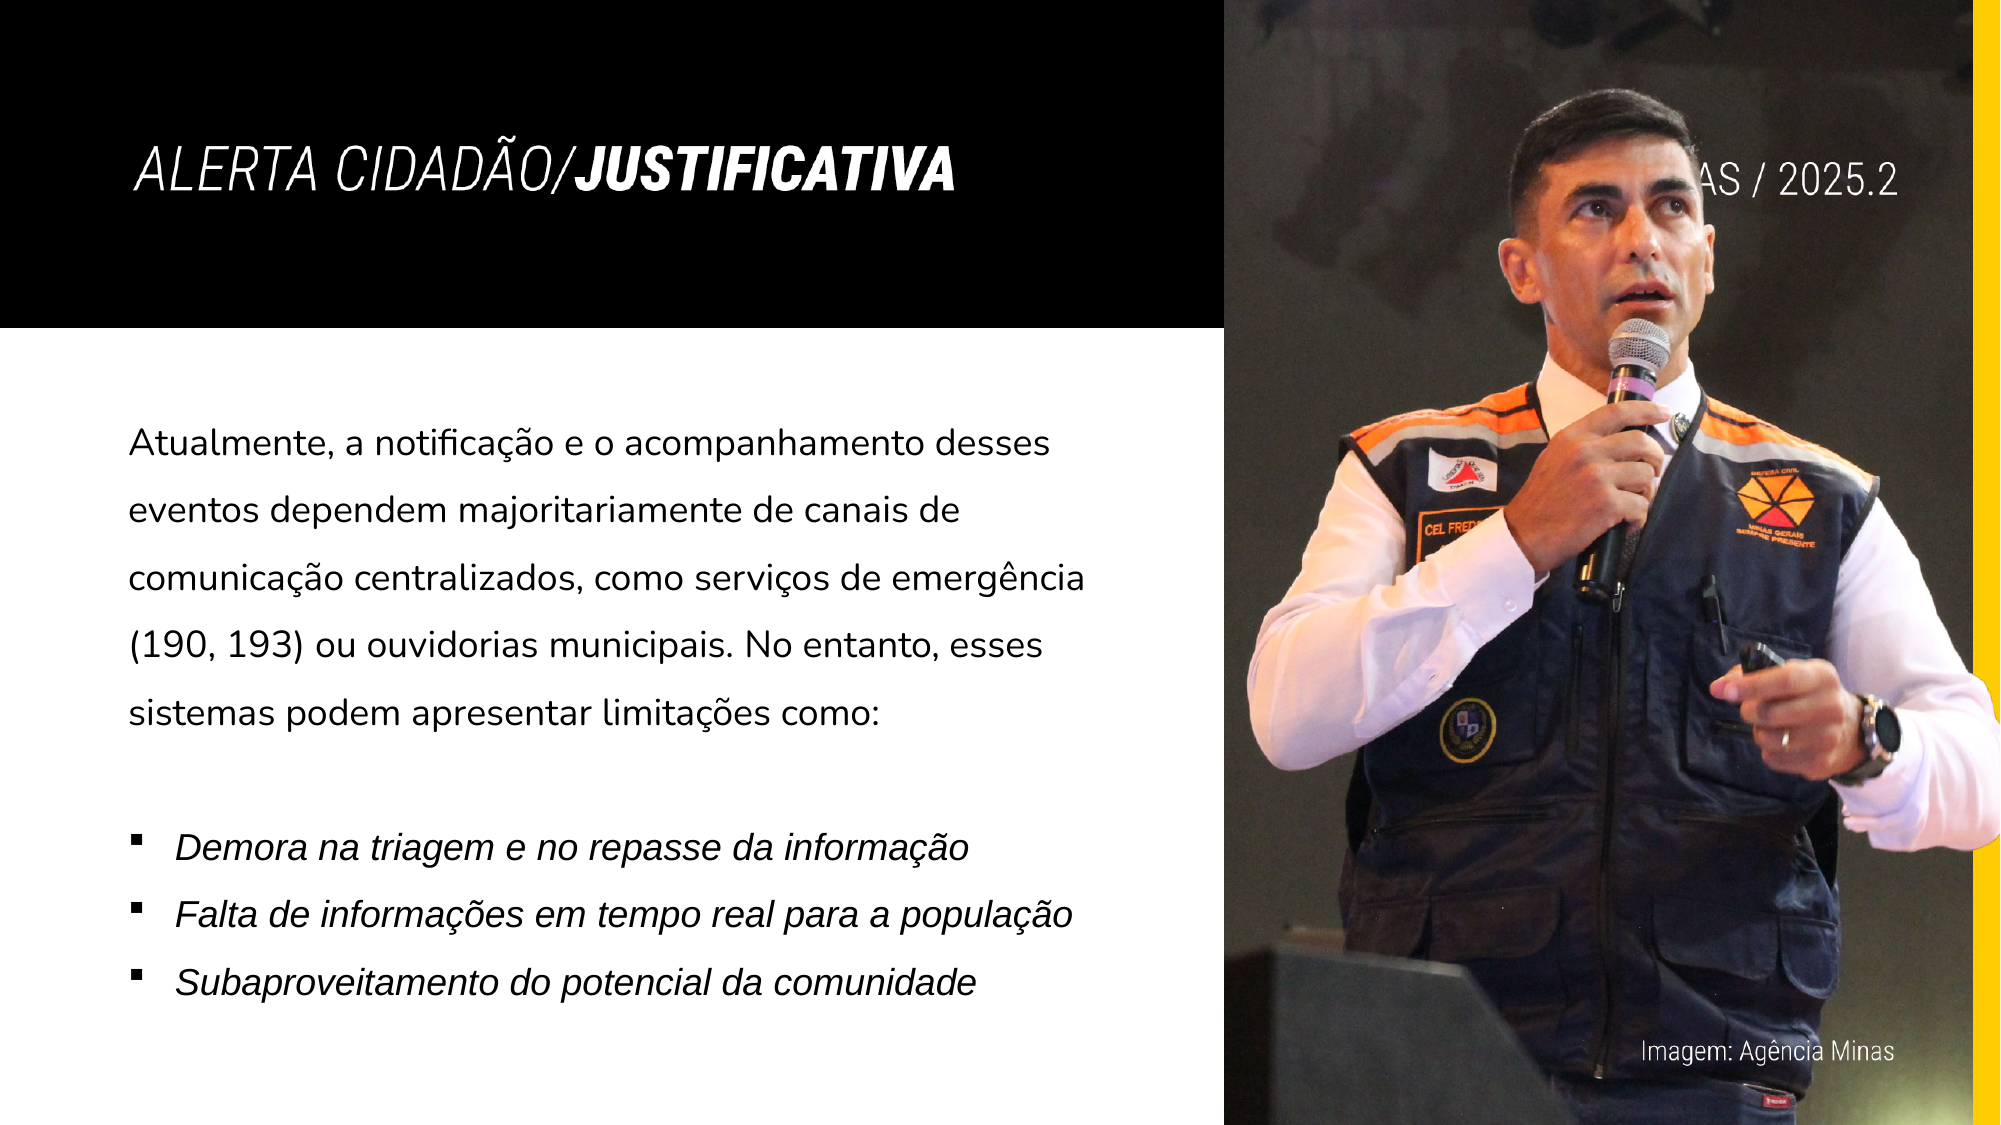

Atualmente, a notificação e o acompanhamento desses eventos dependem majoritariamente de canais de comunicação centralizados, como serviços de emergência (190, 193) ou ouvidorias municipais. No entanto, esses sistemas podem apresentar limitações como:

Demora na triagem e no repasse da informação
Falta de informações em tempo real para a população
Subaproveitamento do potencial da comunidade